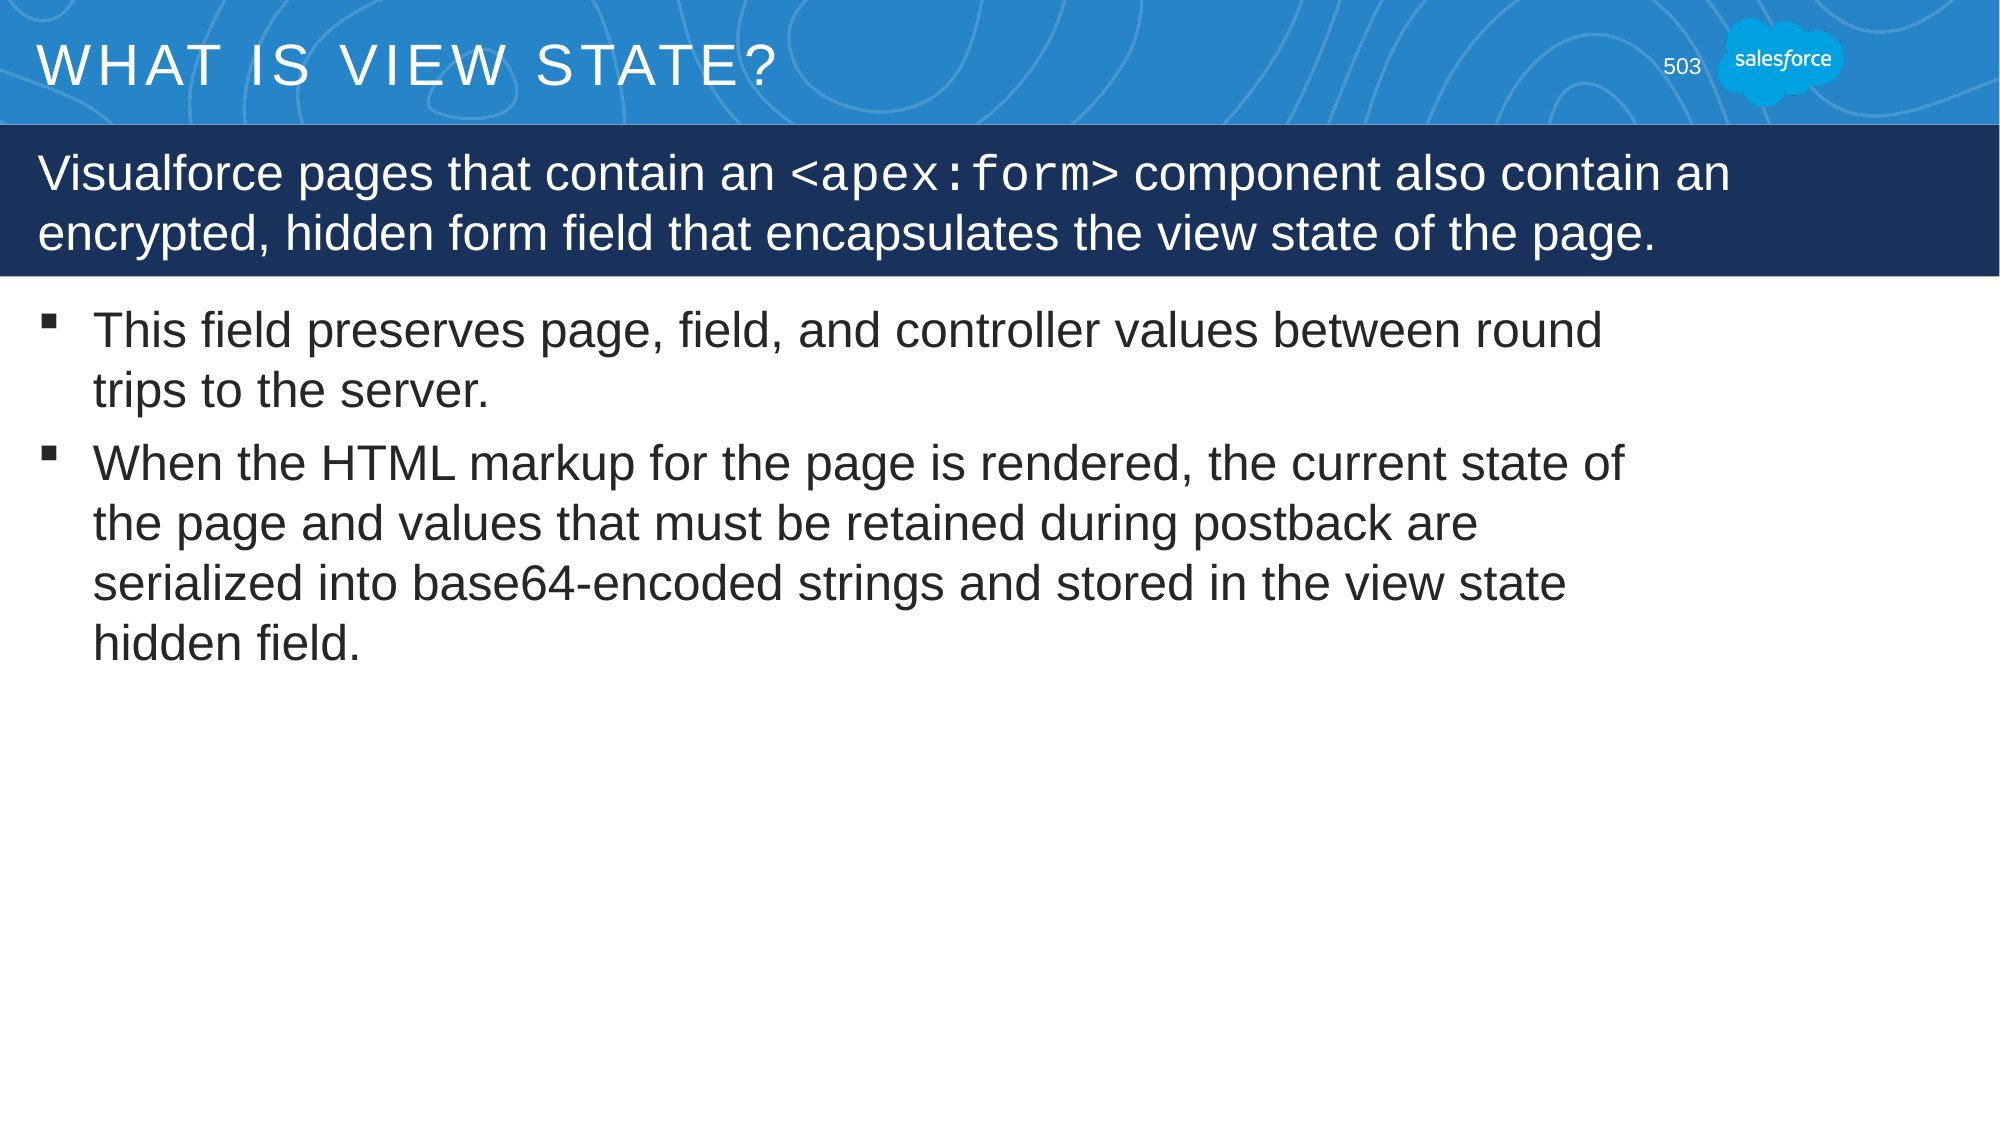

# What is View State?
503
Visualforce pages that contain an <apex:form> component also contain an encrypted, hidden form field that encapsulates the view state of the page.
This field preserves page, field, and controller values between round trips to the server.
When the HTML markup for the page is rendered, the current state of the page and values that must be retained during postback are serialized into base64-encoded strings and stored in the view state hidden field.